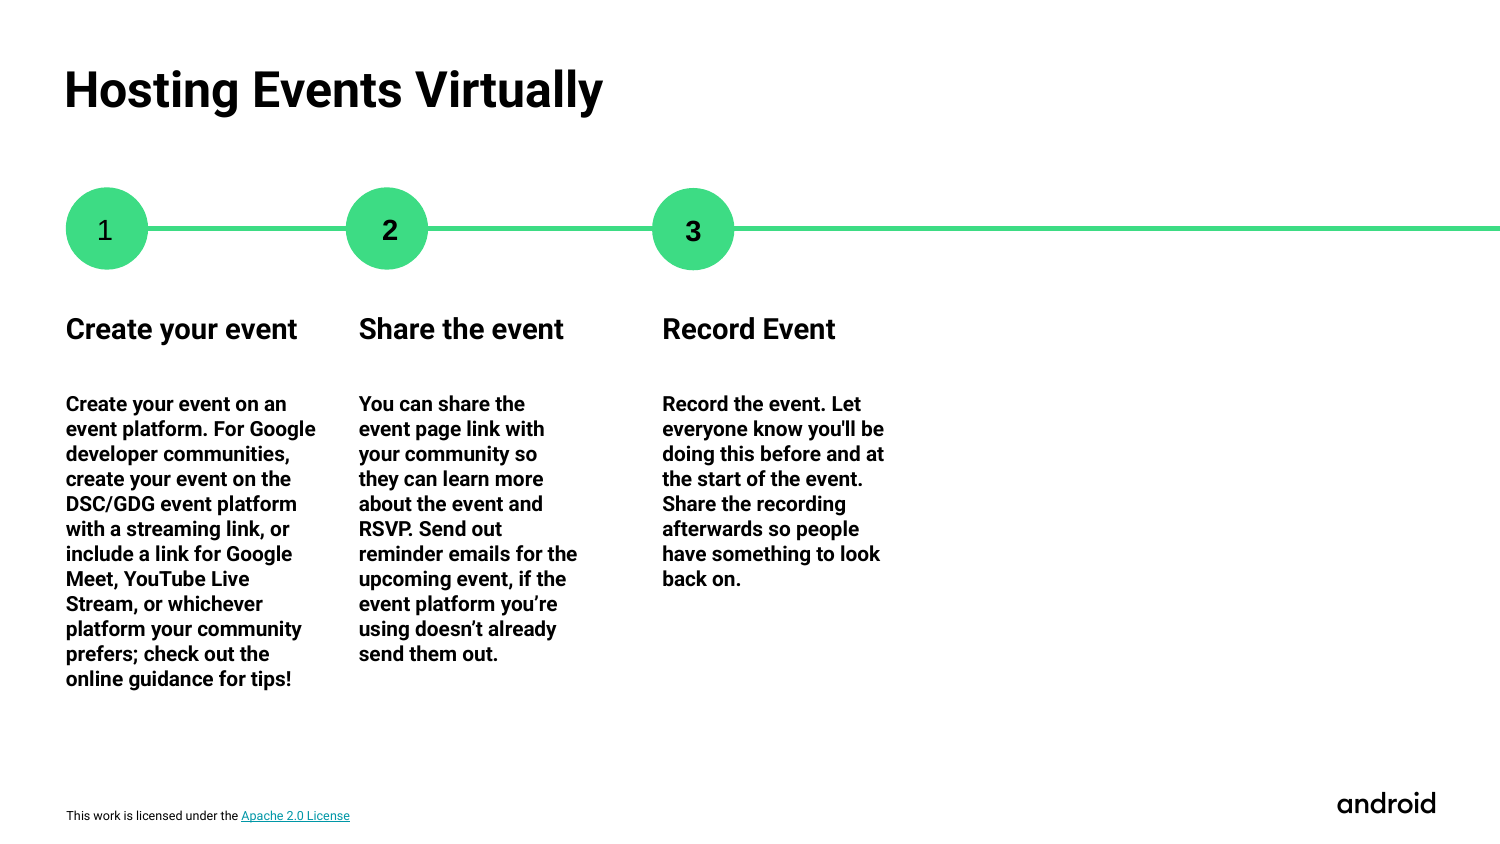

Hosting Events Virtually
# 1

 2
3
Create your event
Share the event
Record Event
Create your event on an event platform. For Google developer communities, create your event on the DSC/GDG event platform with a streaming link, or include a link for Google Meet, YouTube Live Stream, or whichever platform your community prefers; check out the online guidance for tips!
Record the event. Let everyone know you'll be doing this before and at the start of the event. Share the recording afterwards so people have something to look back on.
You can share the event page link with your community so they can learn more about the event and RSVP. Send out reminder emails for the upcoming event, if the event platform you’re using doesn’t already send them out.